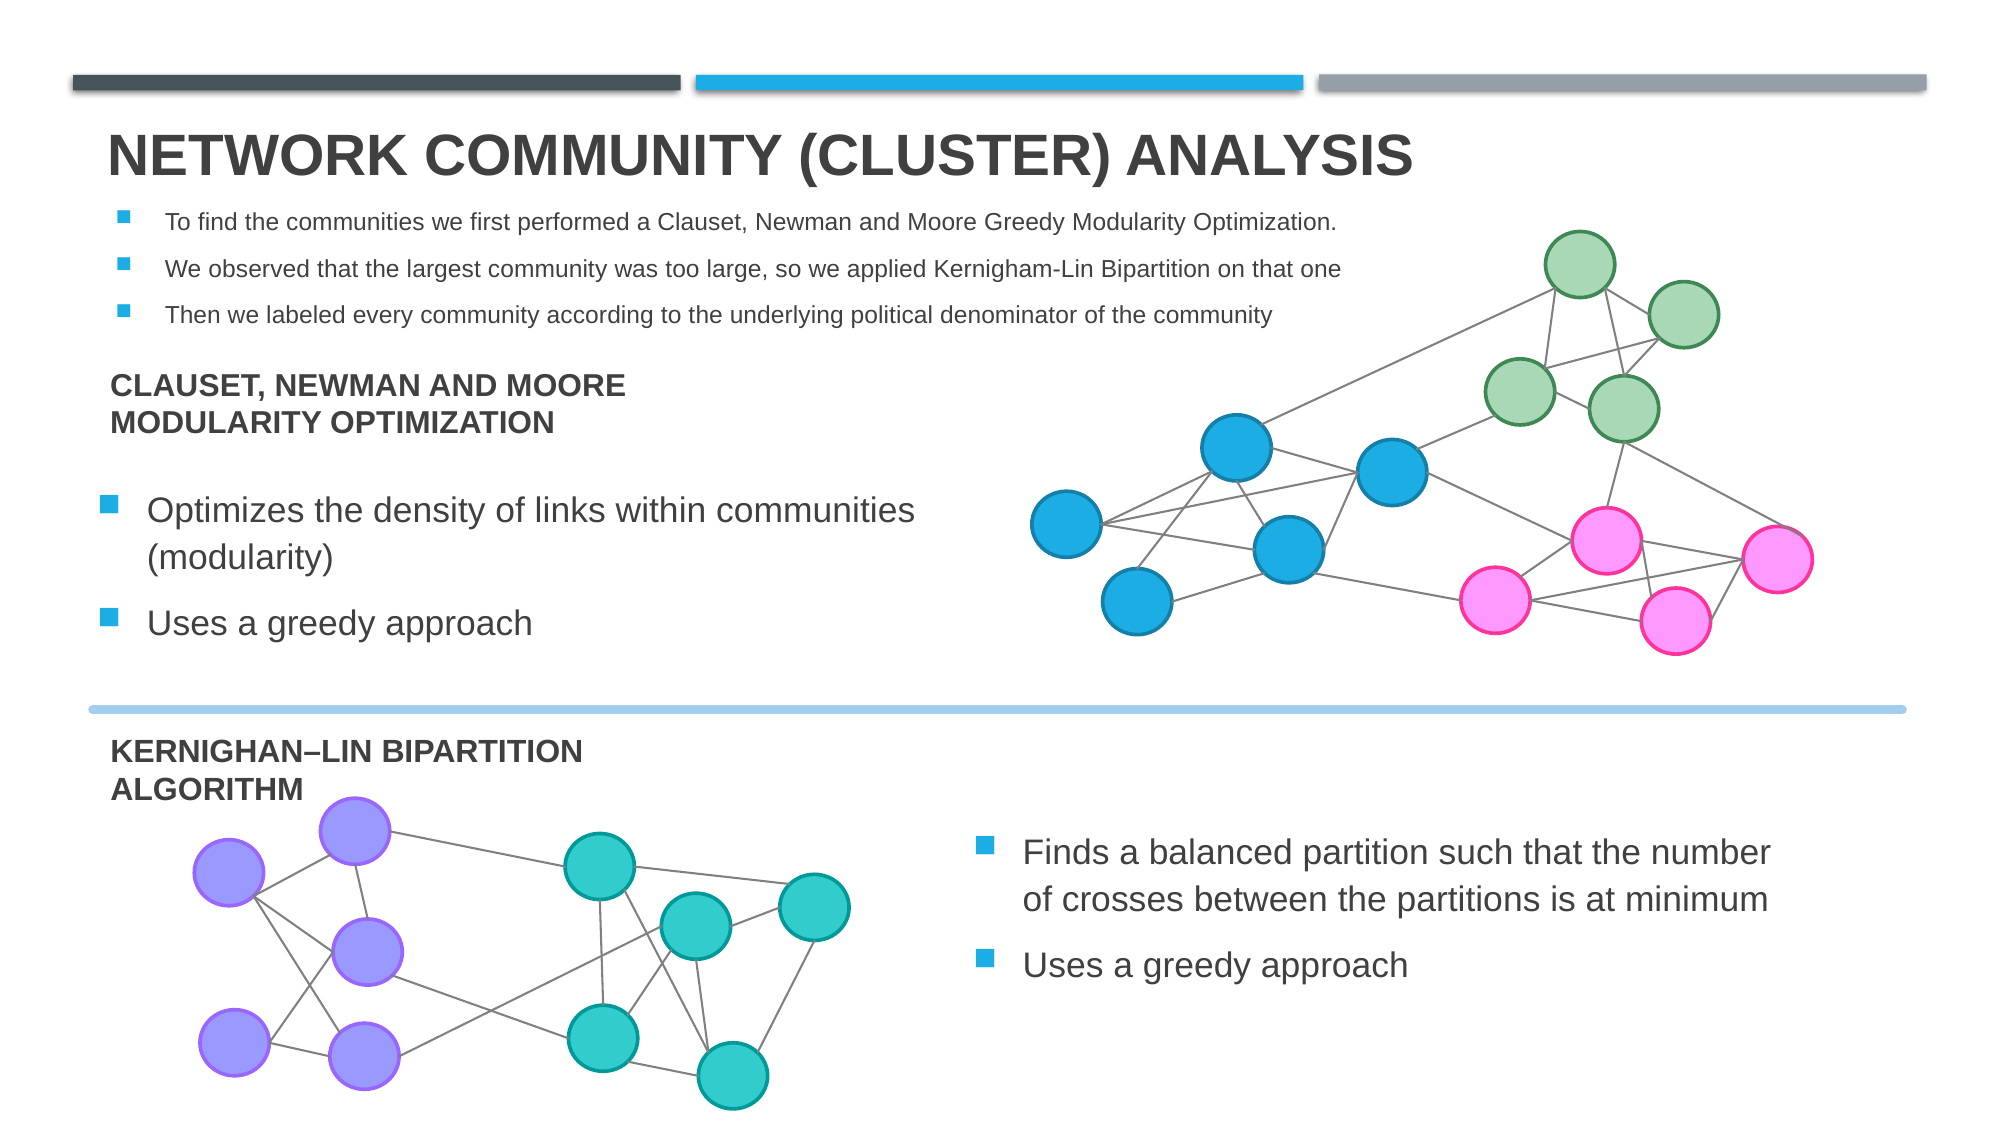

# Network Community (CLUSTER) Analysis
To find the communities we first performed a Clauset, Newman and Moore Greedy Modularity Optimization.
We observed that the largest community was too large, so we applied Kernigham-Lin Bipartition on that one
Then we labeled every community according to the underlying political denominator of the community

Clauset, Newman and Moore Modularity Optimization

Optimizes the density of links within communities (modularity)
Uses a greedy approach

Kernighan–Lin bipartition algorithm
Finds a balanced partition such that the number of crosses between the partitions is at minimum
Uses a greedy approach